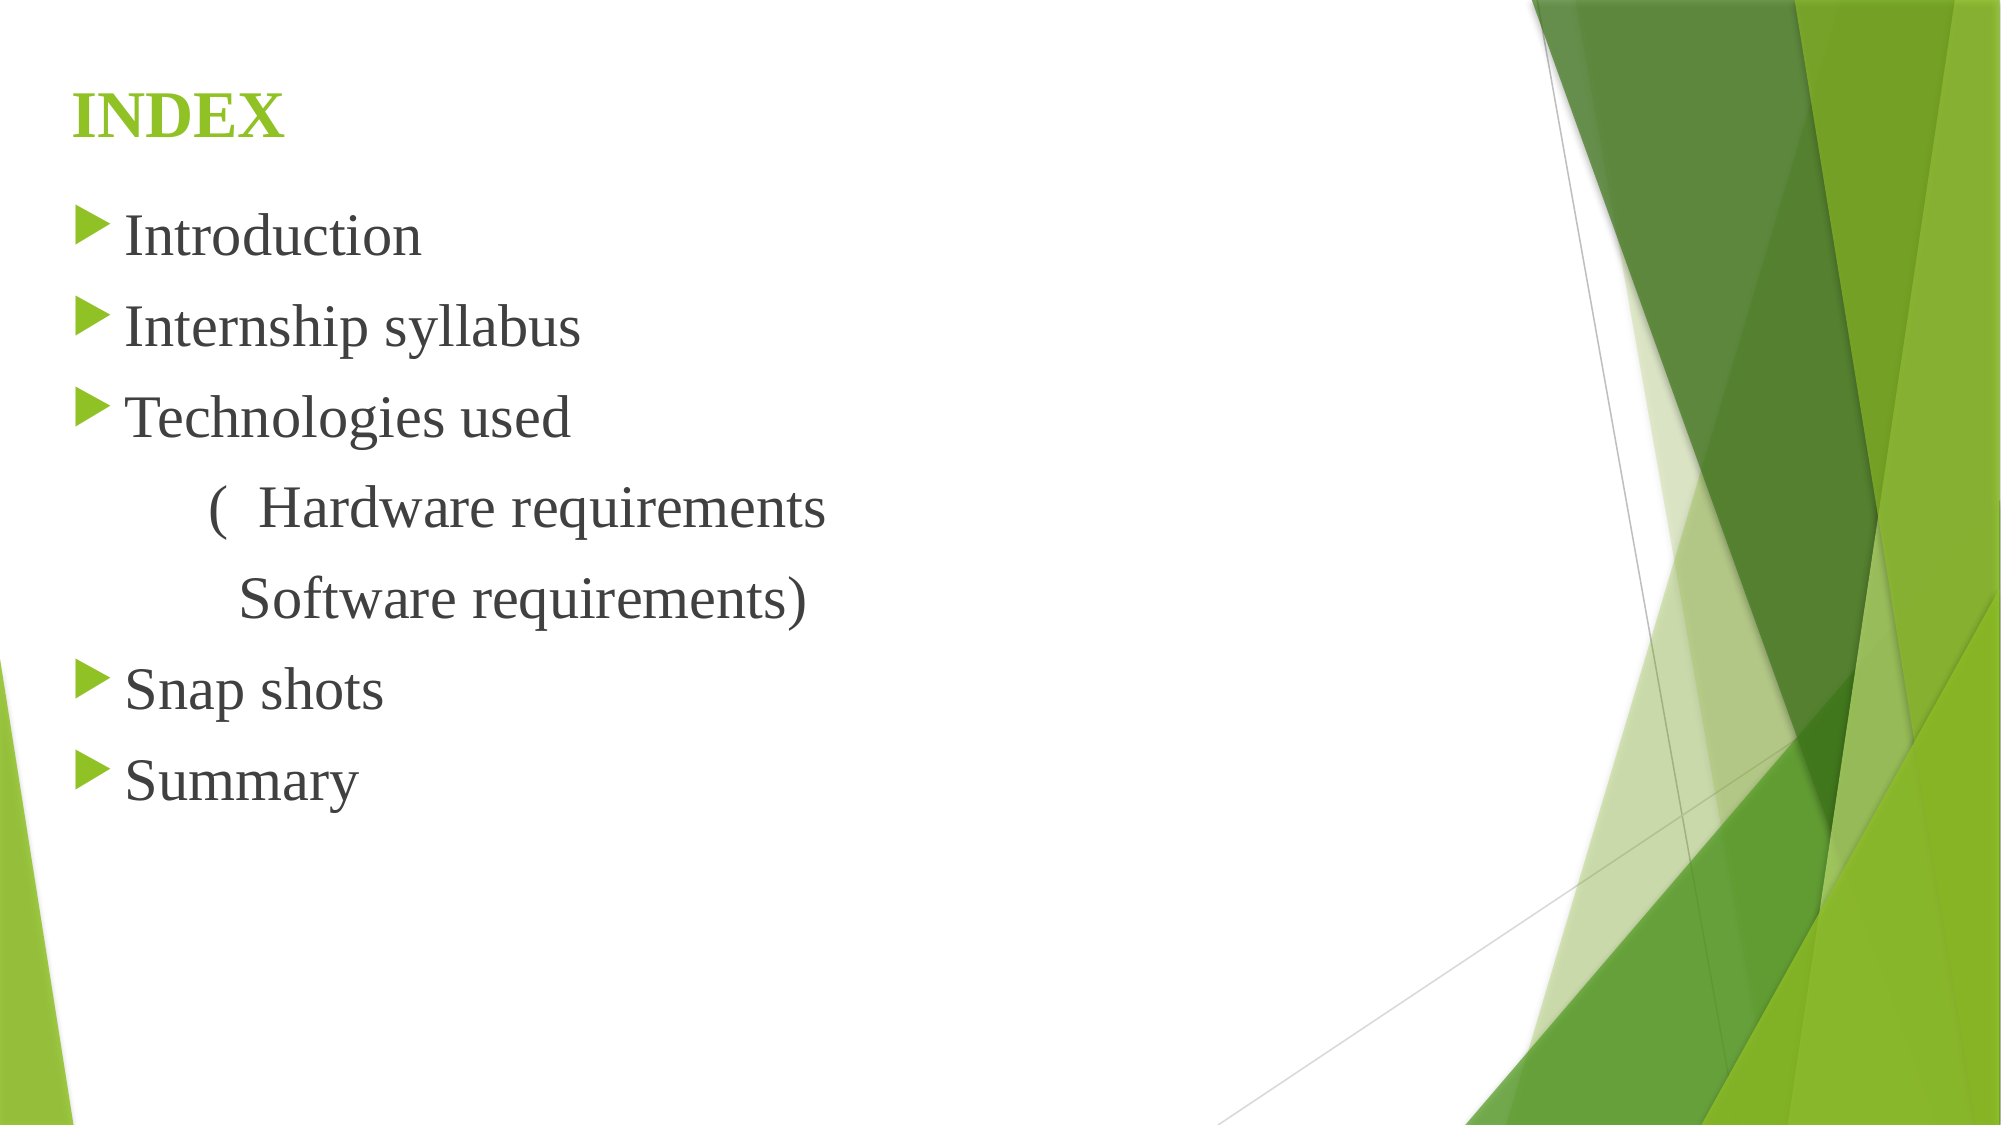

# INDEX
Introduction
Internship syllabus
Technologies used
         (  Hardware requirements
           Software requirements)
Snap shots
Summary